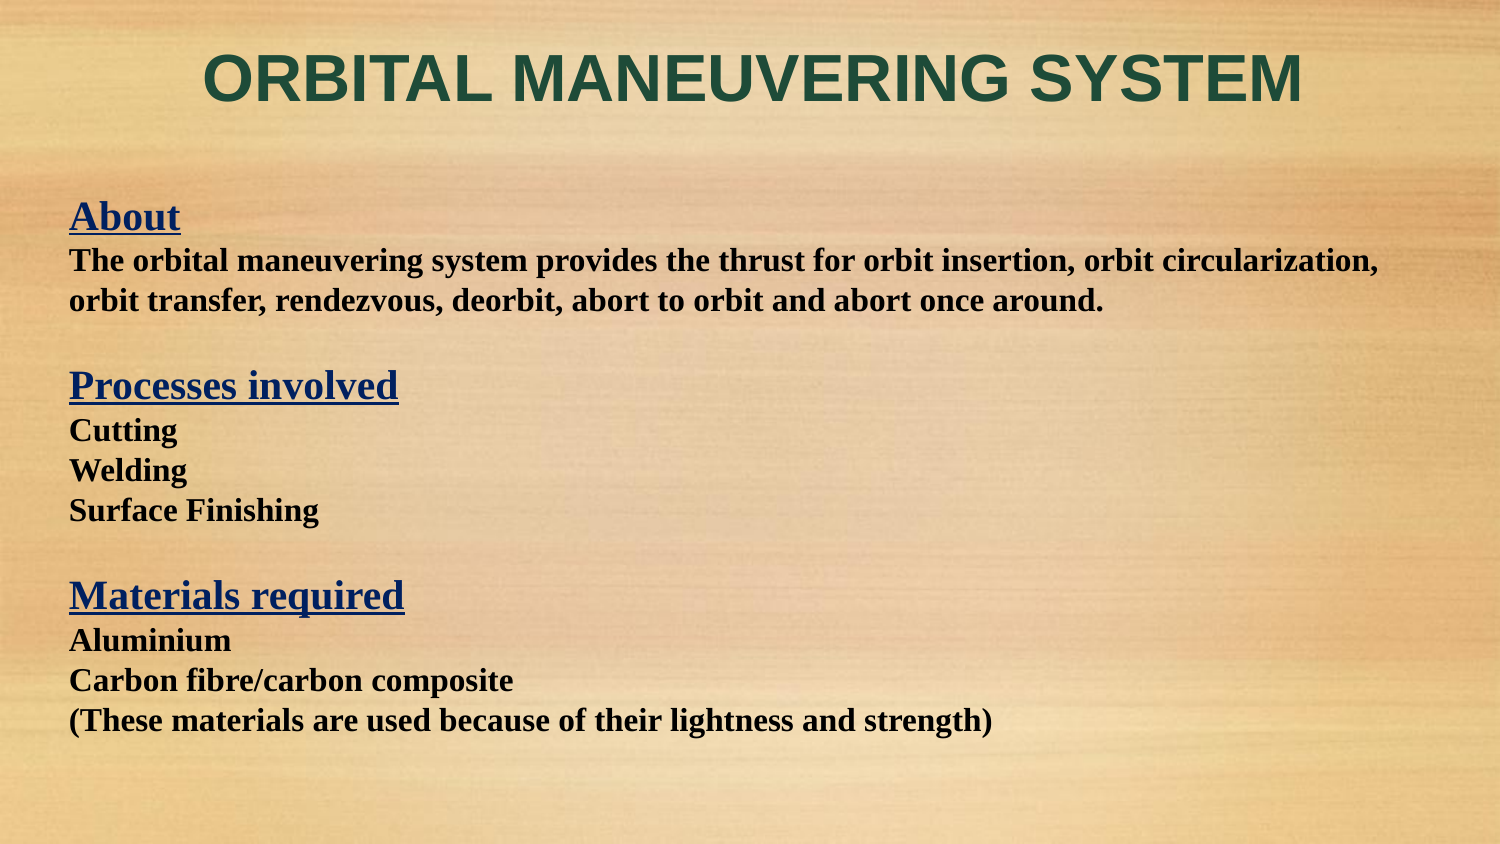

# ORBITAL MANEUVERING SYSTEM
About
The orbital maneuvering system provides the thrust for orbit insertion, orbit circularization, orbit transfer, rendezvous, deorbit, abort to orbit and abort once around.
Processes involved
Cutting
Welding
Surface Finishing
Materials required
Aluminium
Carbon fibre/carbon composite
(These materials are used because of their lightness and strength)